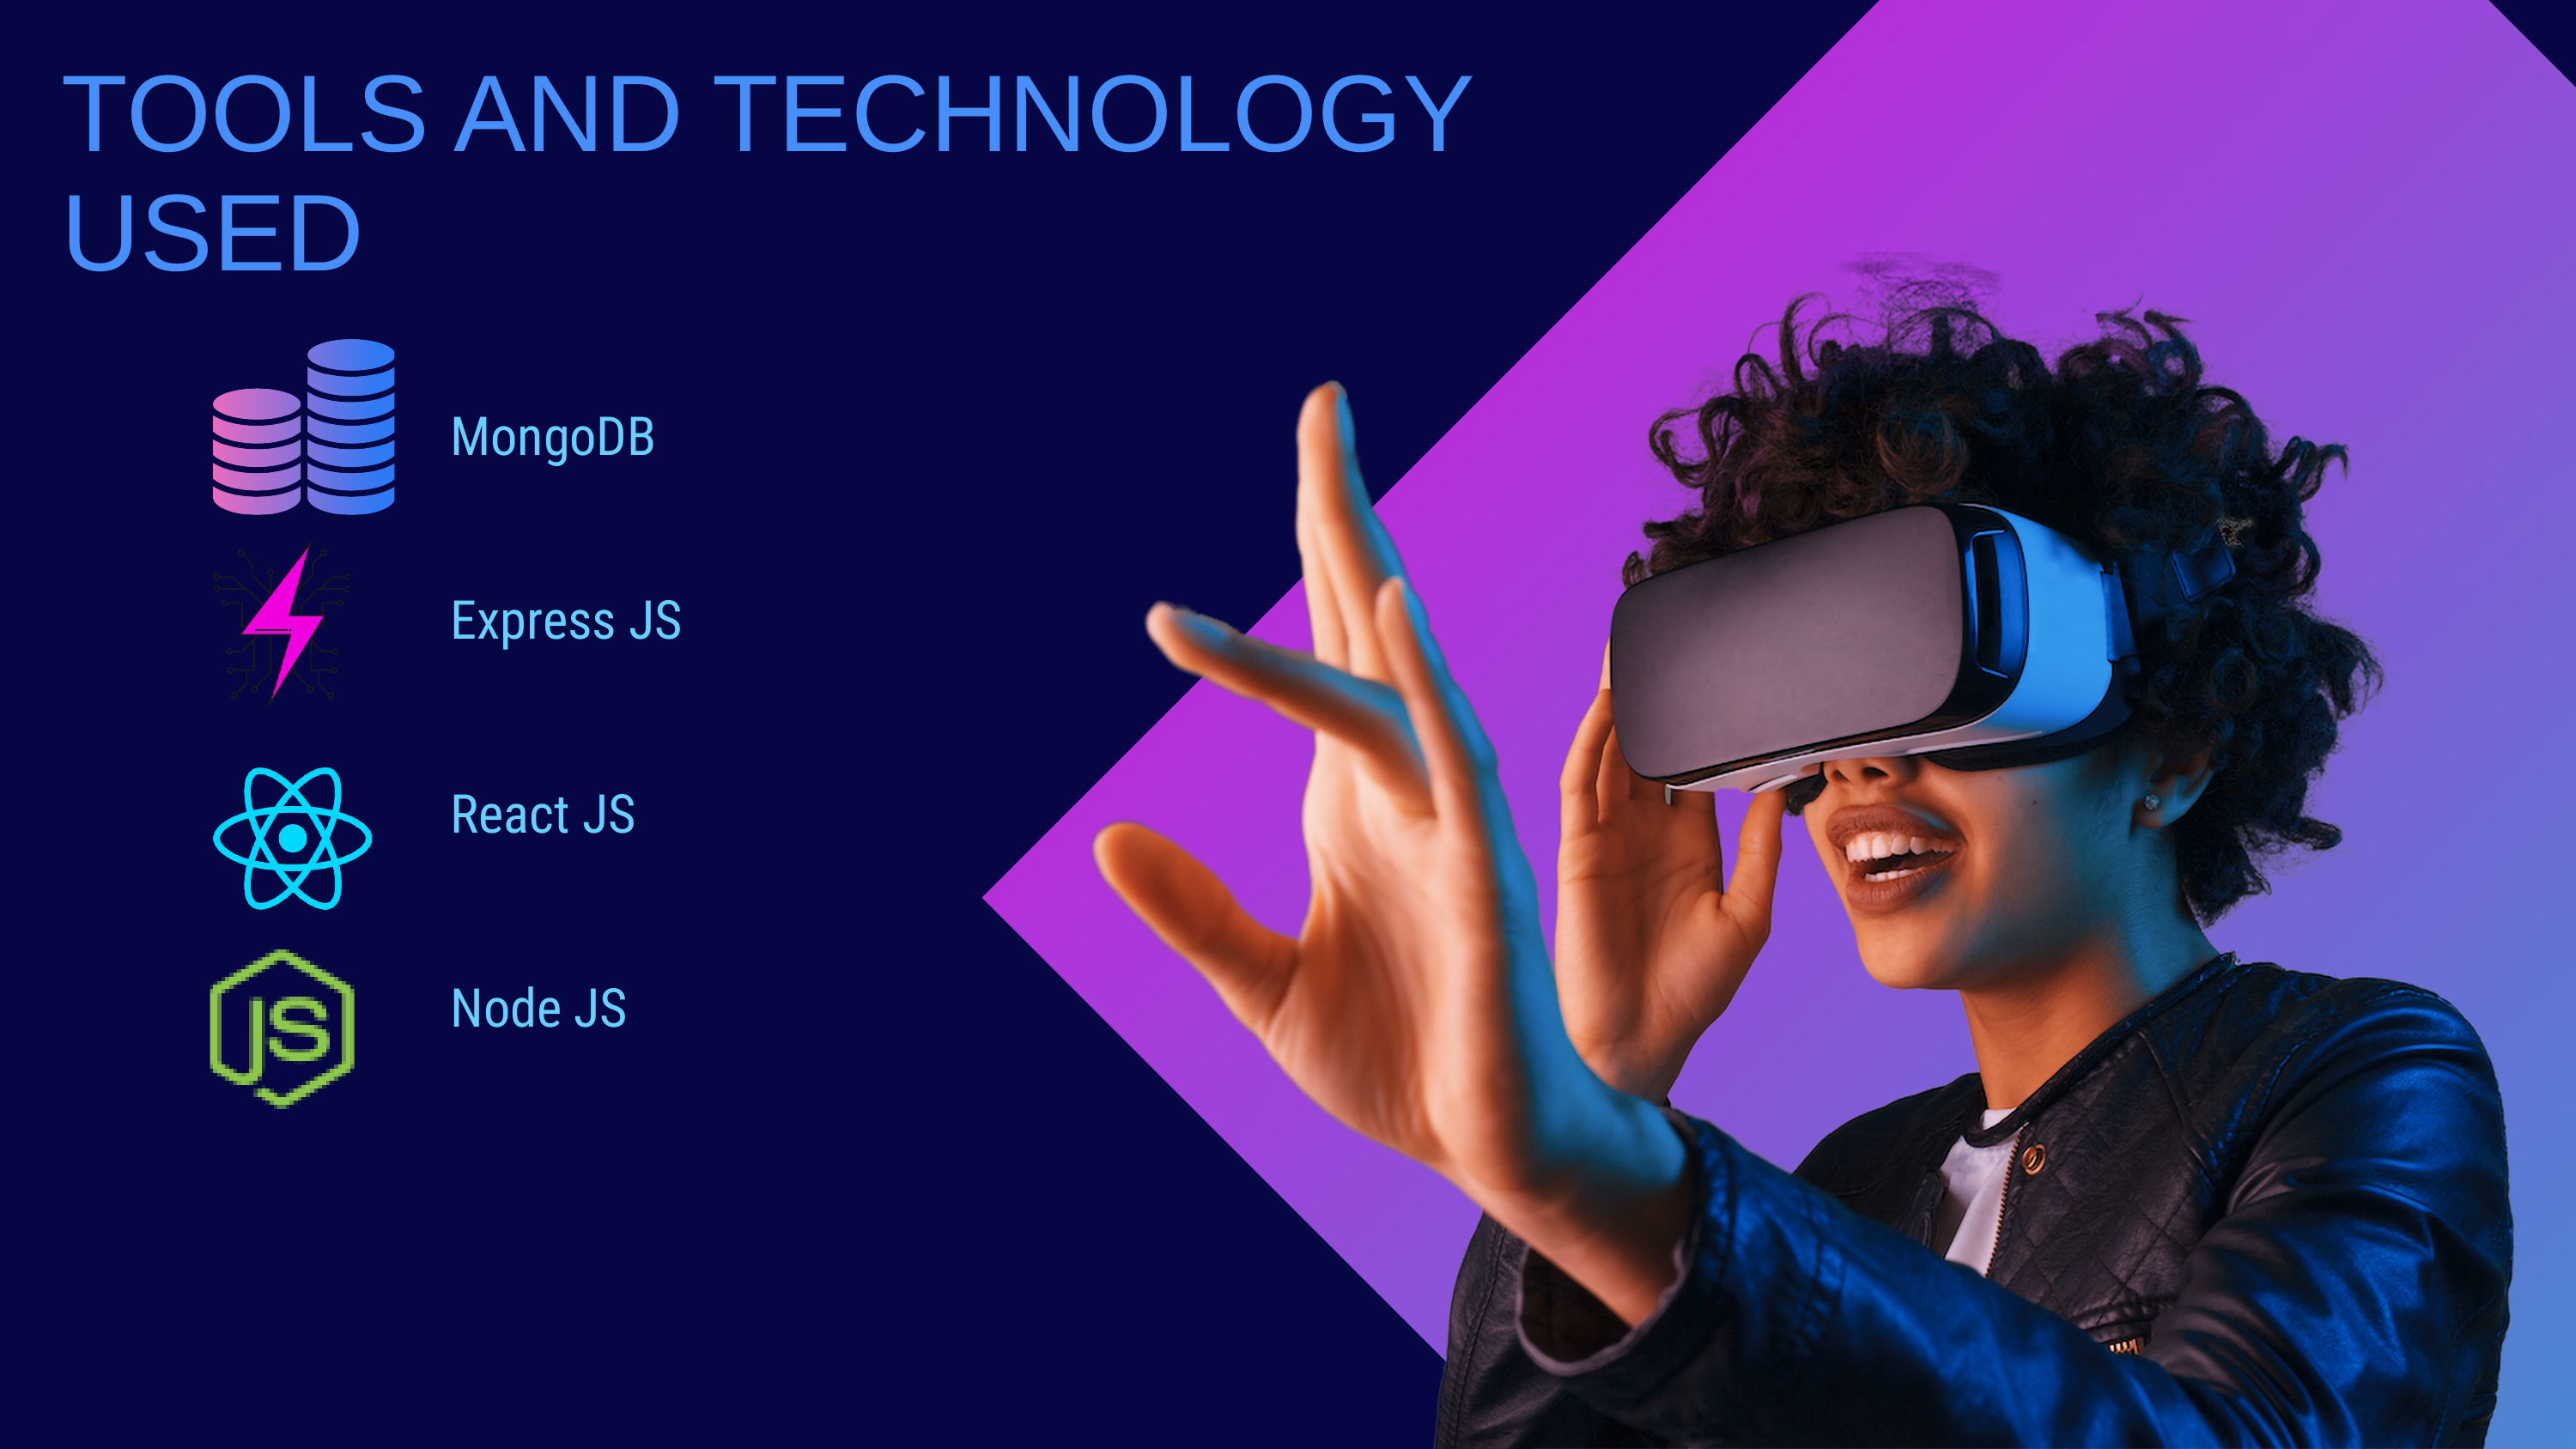

TOOLS AND TECHNOLOGY  USED

MongoDB

Express JS

React JS

Node JS